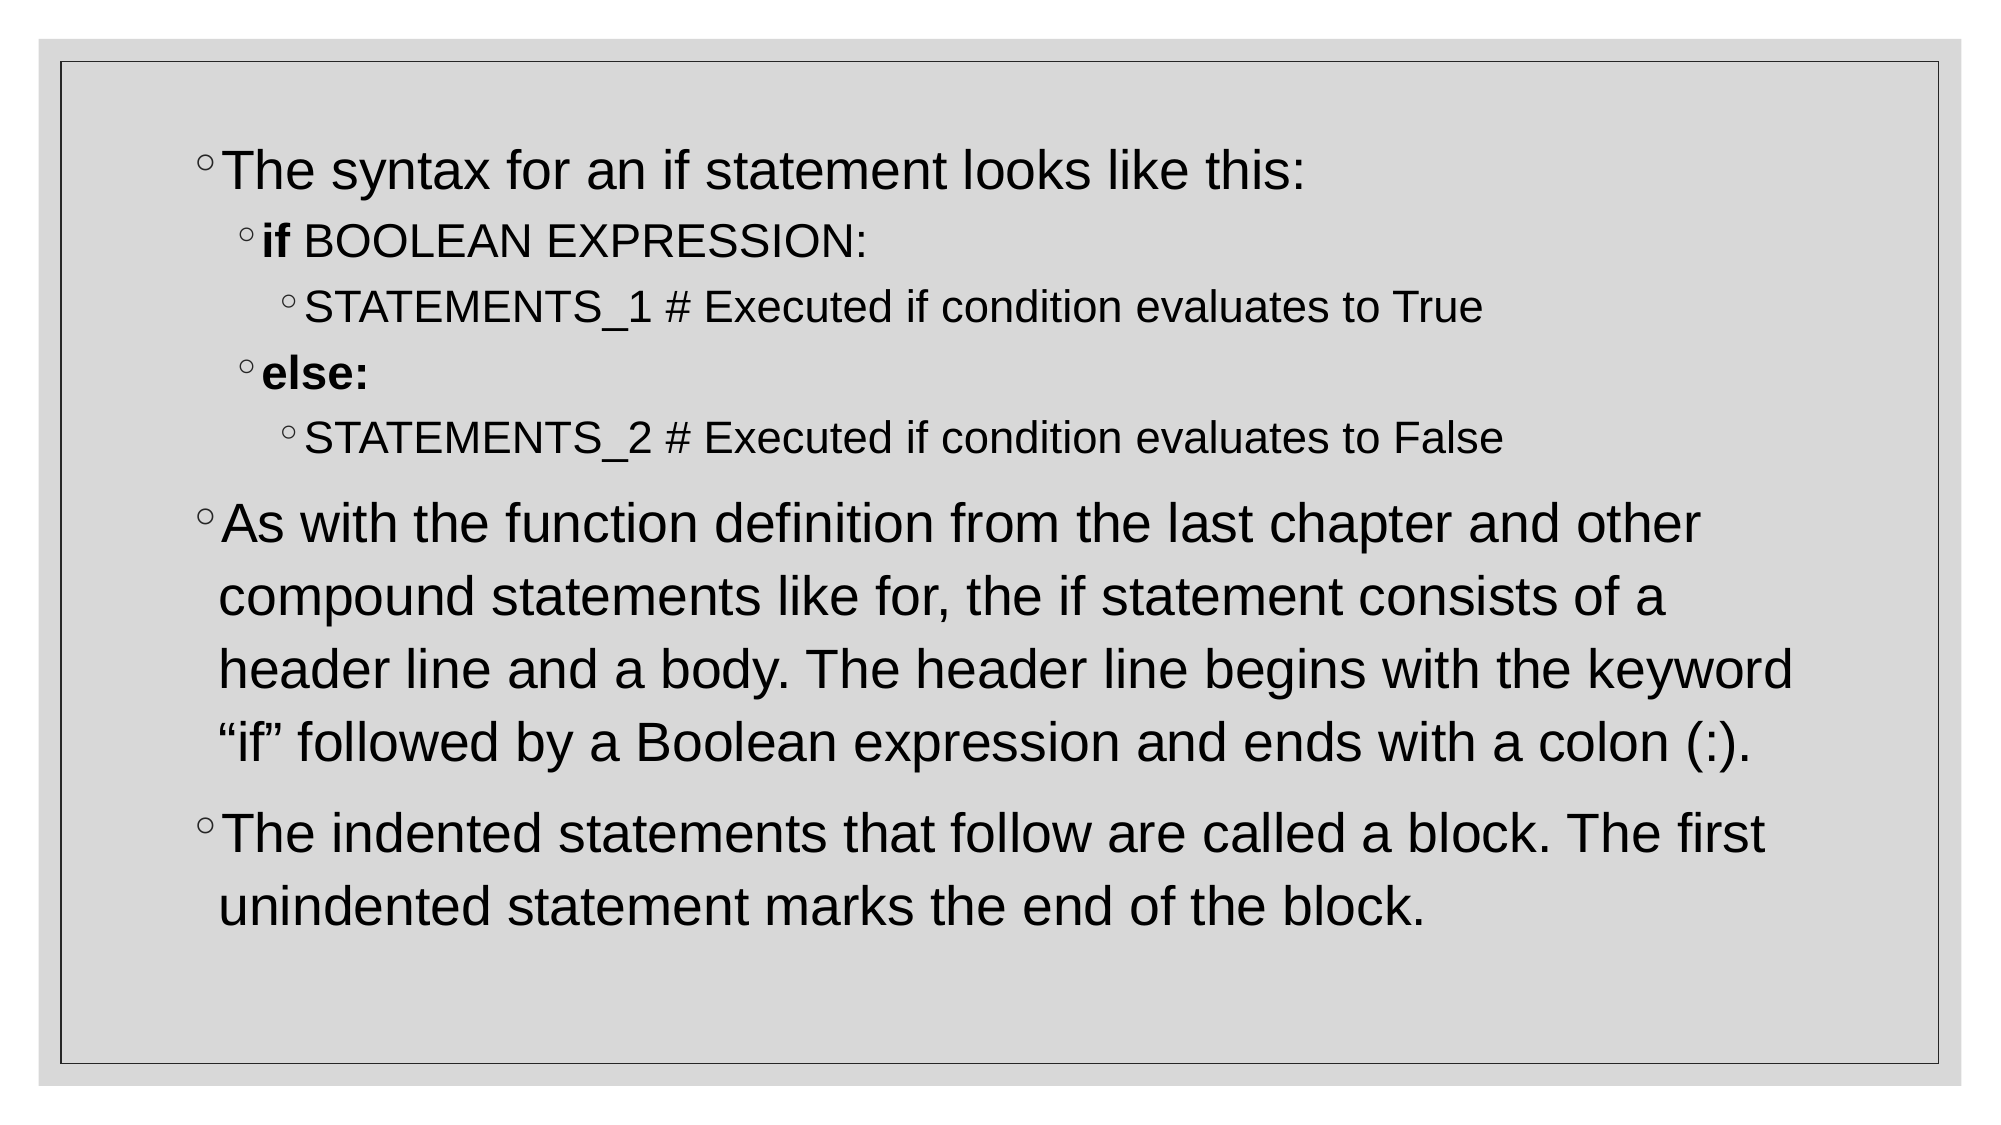

The syntax for an if statement looks like this:
if BOOLEAN EXPRESSION:
STATEMENTS_1 # Executed if condition evaluates to True
else:
STATEMENTS_2 # Executed if condition evaluates to False
As with the function definition from the last chapter and other compound statements like for, the if statement consists of a header line and a body. The header line begins with the keyword “if” followed by a Boolean expression and ends with a colon (:).
The indented statements that follow are called a block. The first unindented statement marks the end of the block.